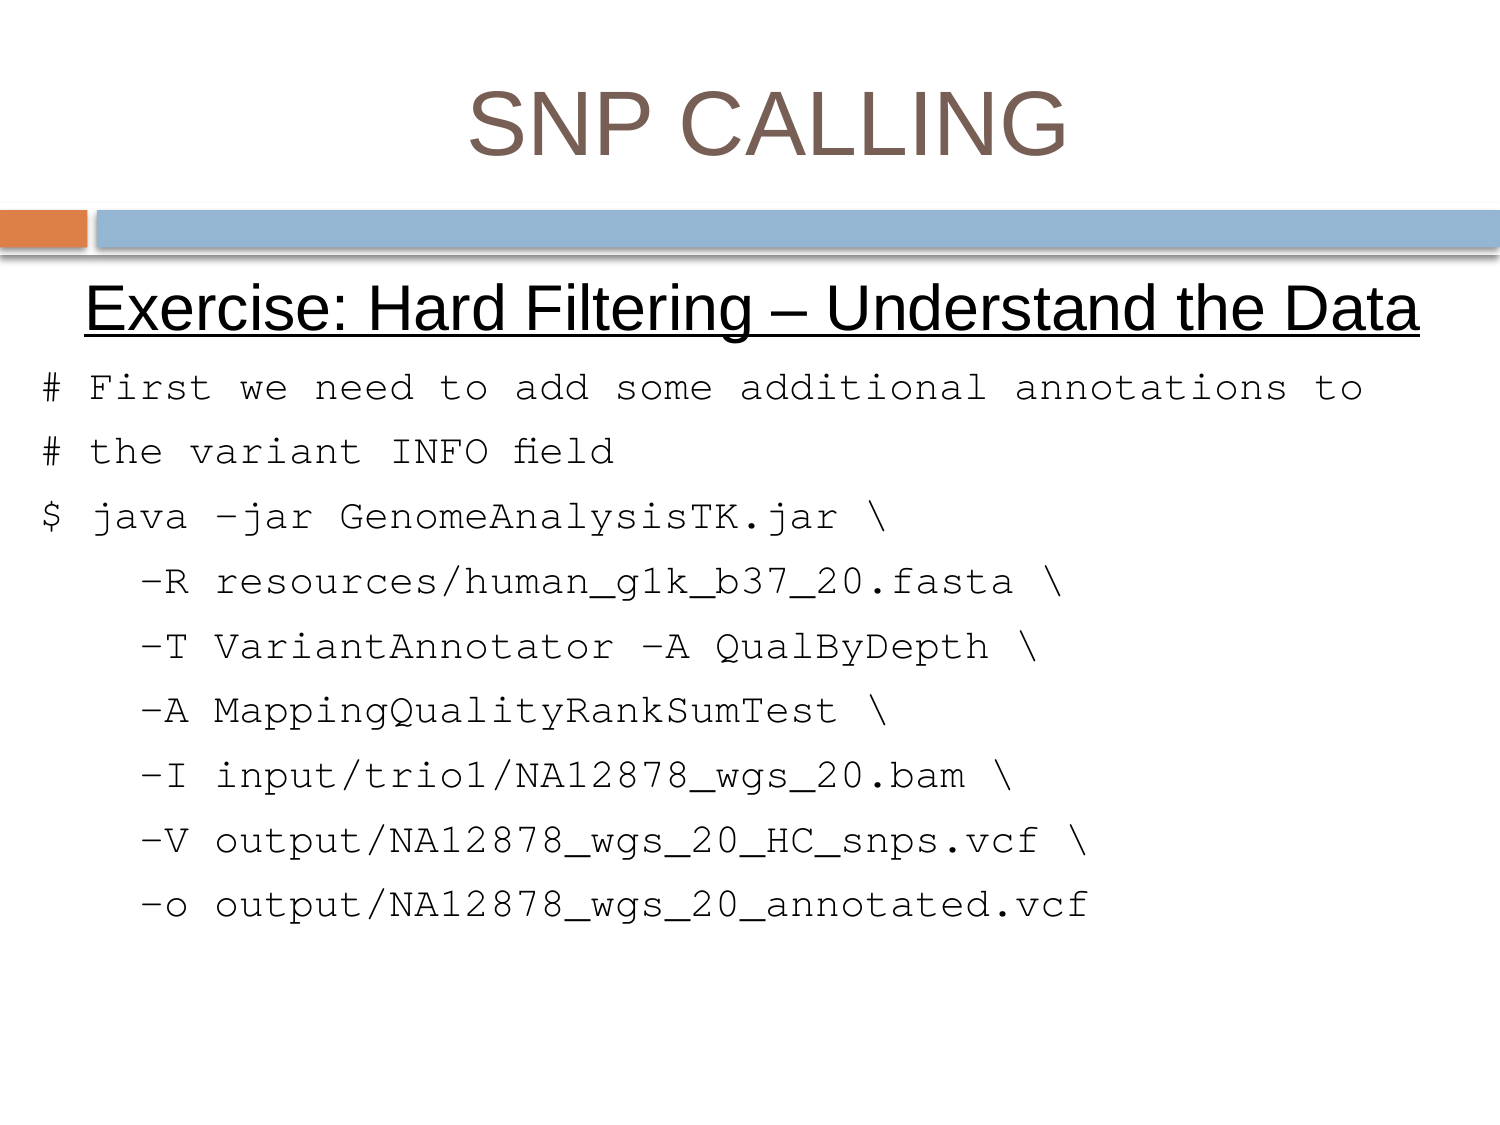

# SNP CALLING
Exercise: Hard Filtering – Understand the Data
# First we need to add some additional annotations to
# the variant INFO field
$ java -jar GenomeAnalysisTK.jar \
    -R resources/human_g1k_b37_20.fasta \
    -T VariantAnnotator -A QualByDepth \
    -A MappingQualityRankSumTest \
    -I input/trio1/NA12878_wgs_20.bam \
    -V output/NA12878_wgs_20_HC_snps.vcf \
    -o output/NA12878_wgs_20_annotated.vcf